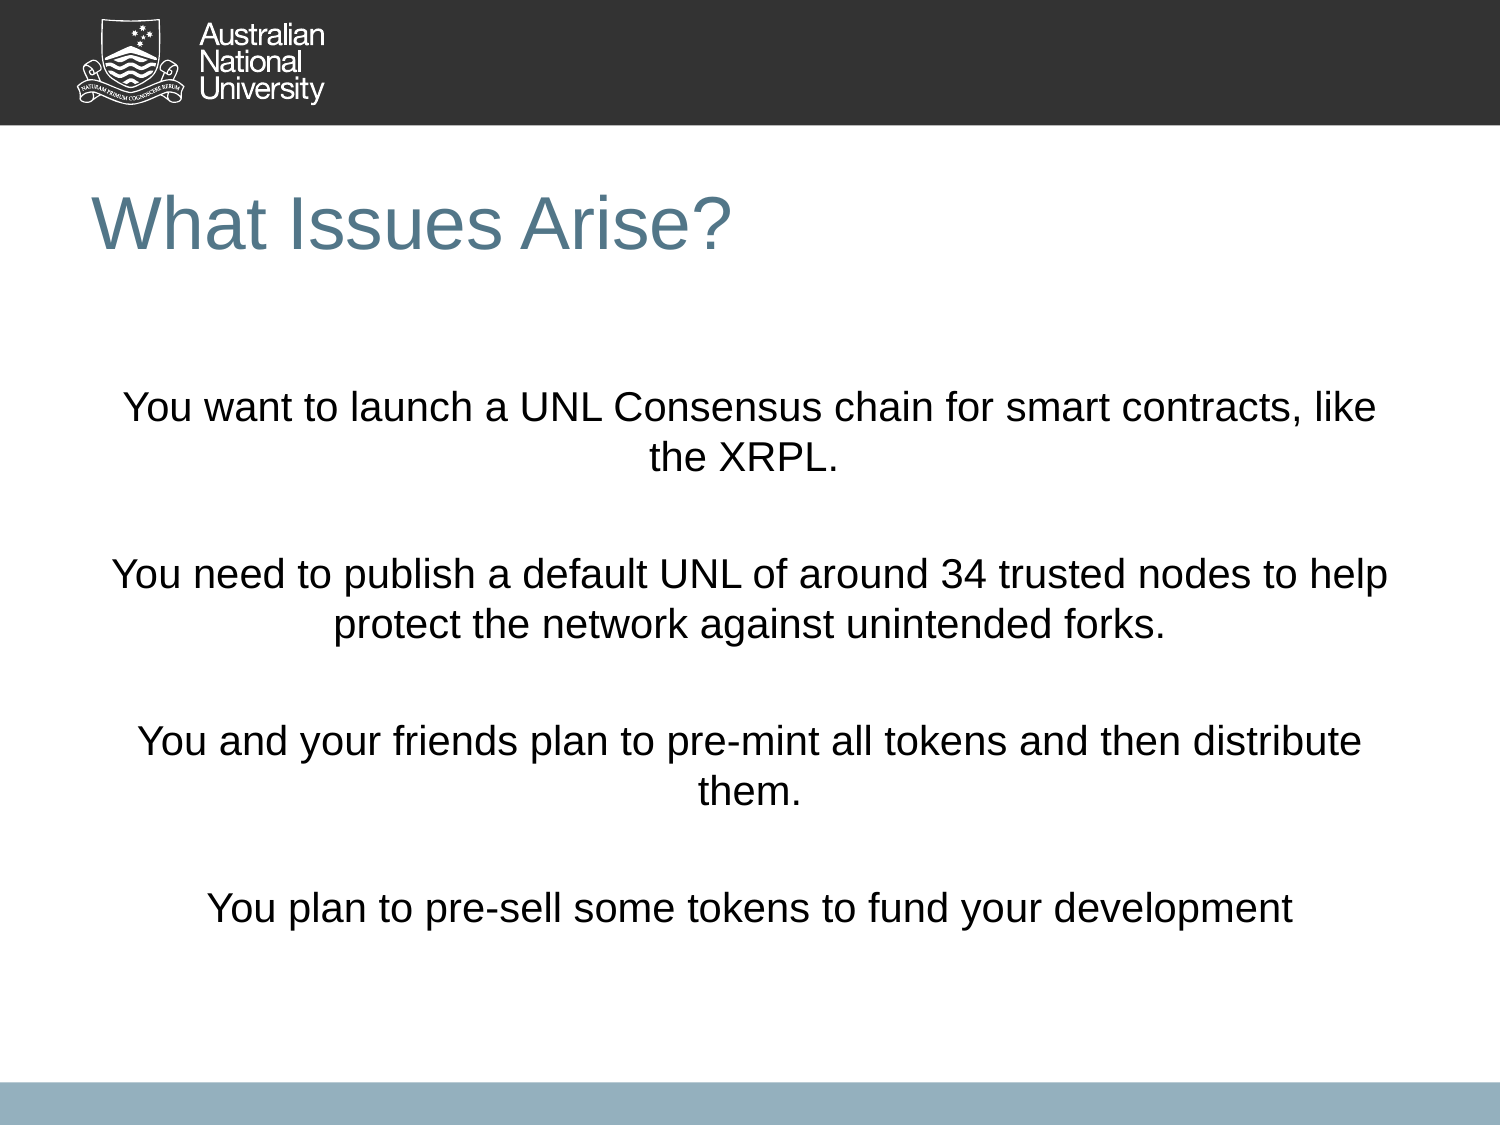

# What Issues Arise?

You want to launch a UNL Consensus chain for smart contracts, like the XRPL.

You need to publish a default UNL of around 34 trusted nodes to help protect the network against unintended forks.

You and your friends plan to pre-mint all tokens and then distribute them.

You plan to pre-sell some tokens to fund your development